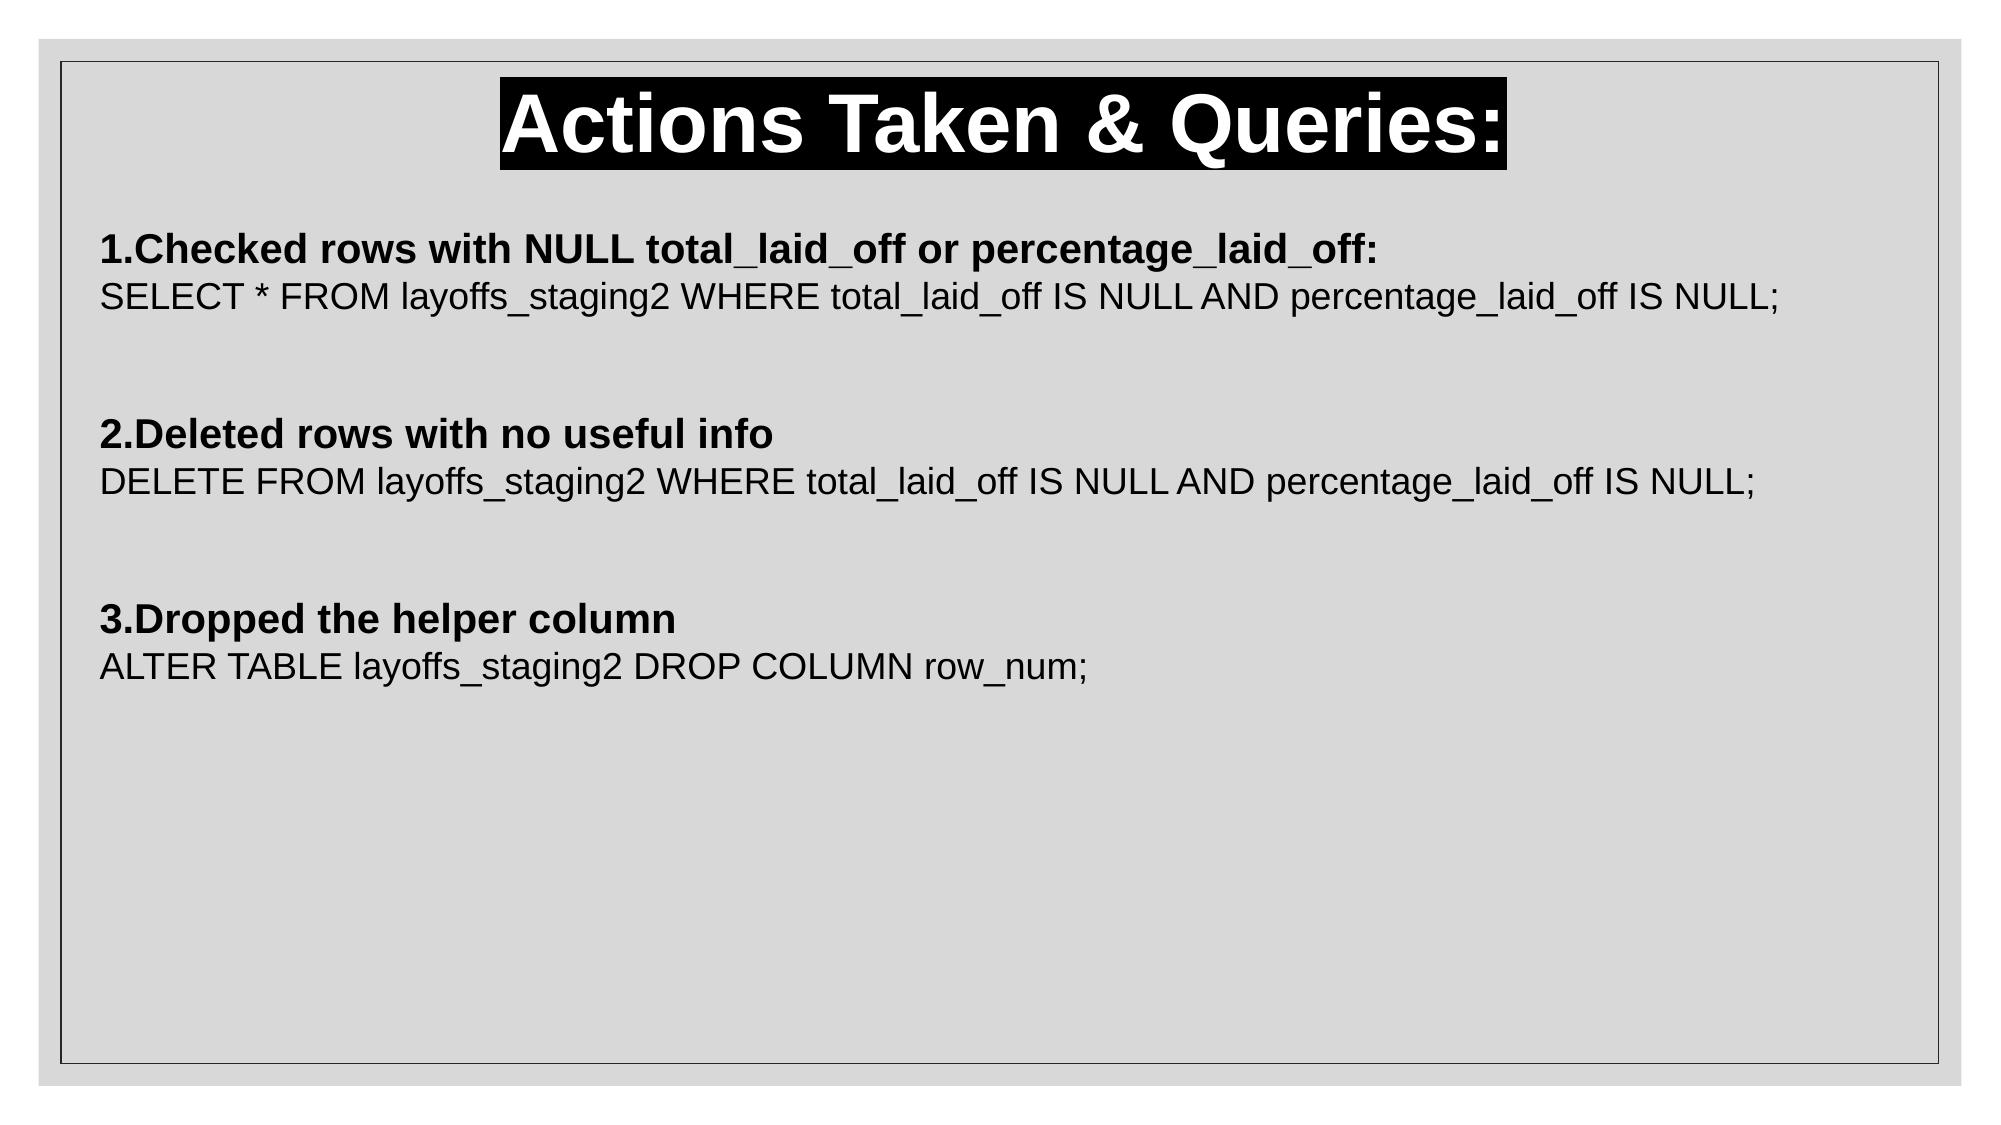

Actions Taken & Queries:
Checked rows with NULL total_laid_off or percentage_laid_off:
SELECT * FROM layoffs_staging2 WHERE total_laid_off IS NULL AND percentage_laid_off IS NULL;

Deleted rows with no useful info
DELETE FROM layoffs_staging2 WHERE total_laid_off IS NULL AND percentage_laid_off IS NULL;

Dropped the helper column
ALTER TABLE layoffs_staging2 DROP COLUMN row_num;